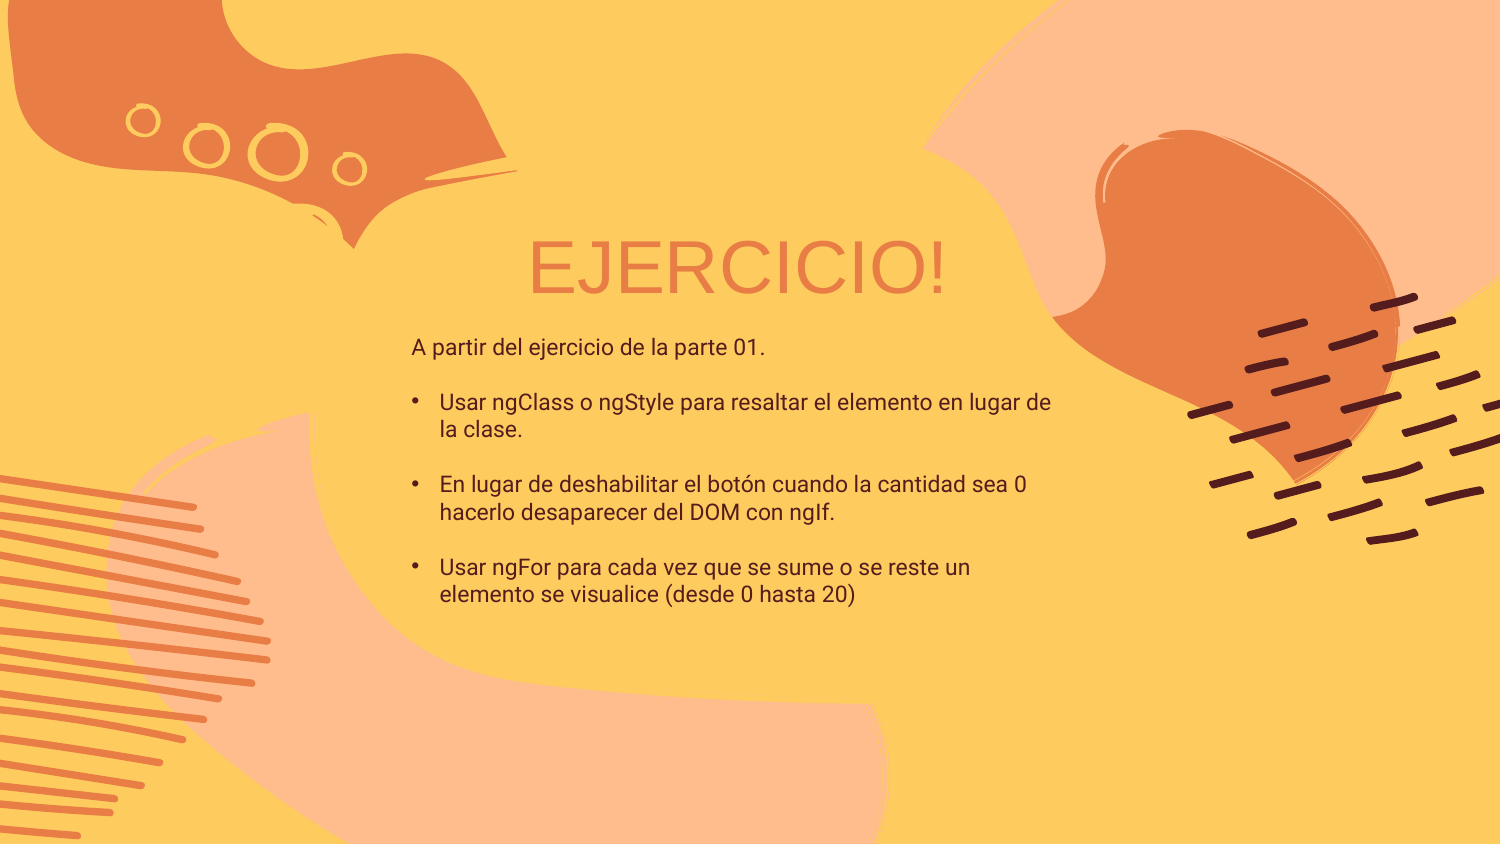

# EJERCICIO!

A partir del ejercicio de la parte 01.

Usar ngClass o ngStyle para resaltar el elemento en lugar de la clase.

En lugar de deshabilitar el botón cuando la cantidad sea 0 hacerlo desaparecer del DOM con ngIf.

Usar ngFor para cada vez que se sume o se reste un elemento se visualice (desde 0 hasta 20)